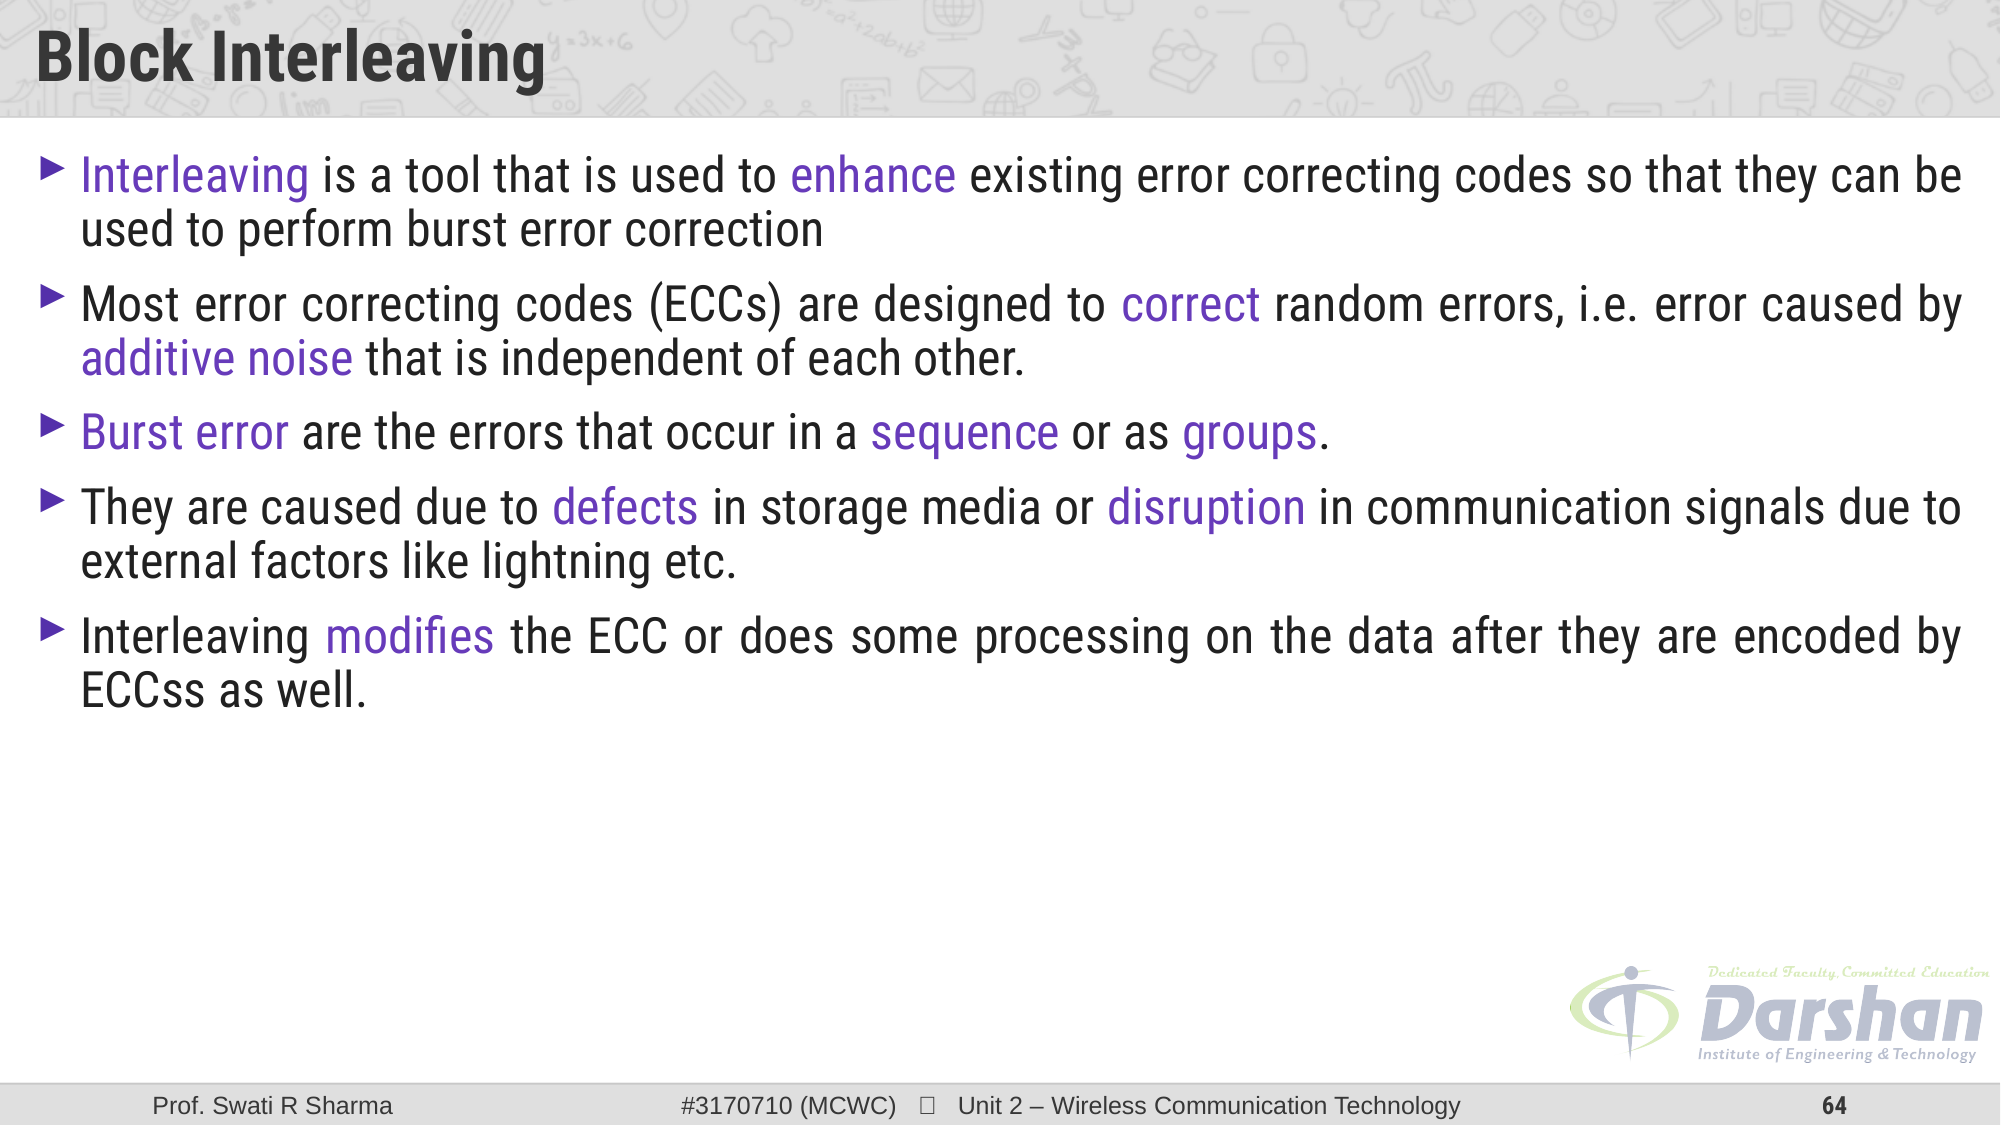

# Block Interleaving
Interleaving is a tool that is used to enhance existing error correcting codes so that they can be used to perform burst error correction
Most error correcting codes (ECCs) are designed to correct random errors, i.e. error caused by additive noise that is independent of each other.
Burst error are the errors that occur in a sequence or as groups.
They are caused due to defects in storage media or disruption in communication signals due to external factors like lightning etc.
Interleaving modifies the ECC or does some processing on the data after they are encoded by ECCss as well.